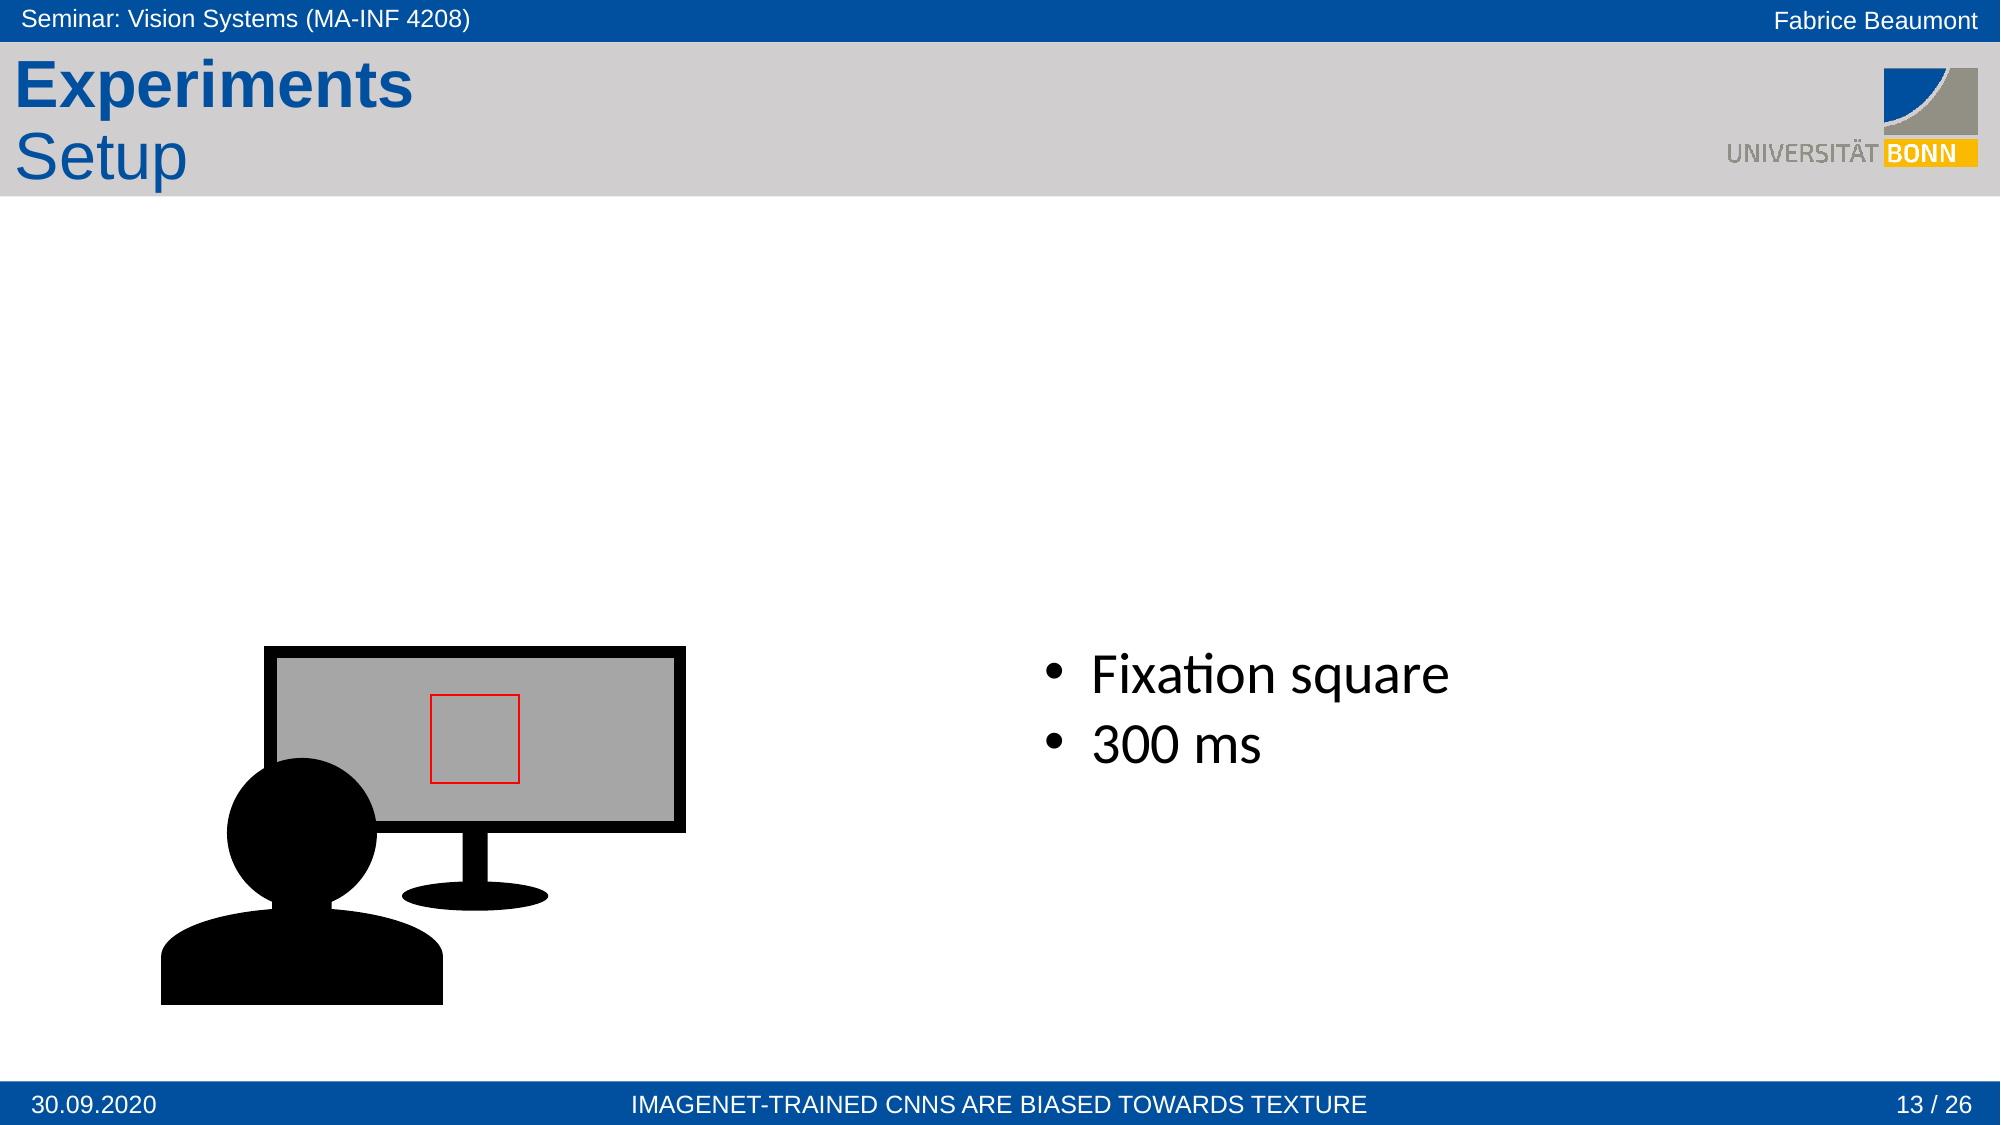

Experiments
Setup
Fixation square
300 ms

13 / 26
https://en.wikipedia.org/wiki/Pink_noise#/media/File:Noise.jpg